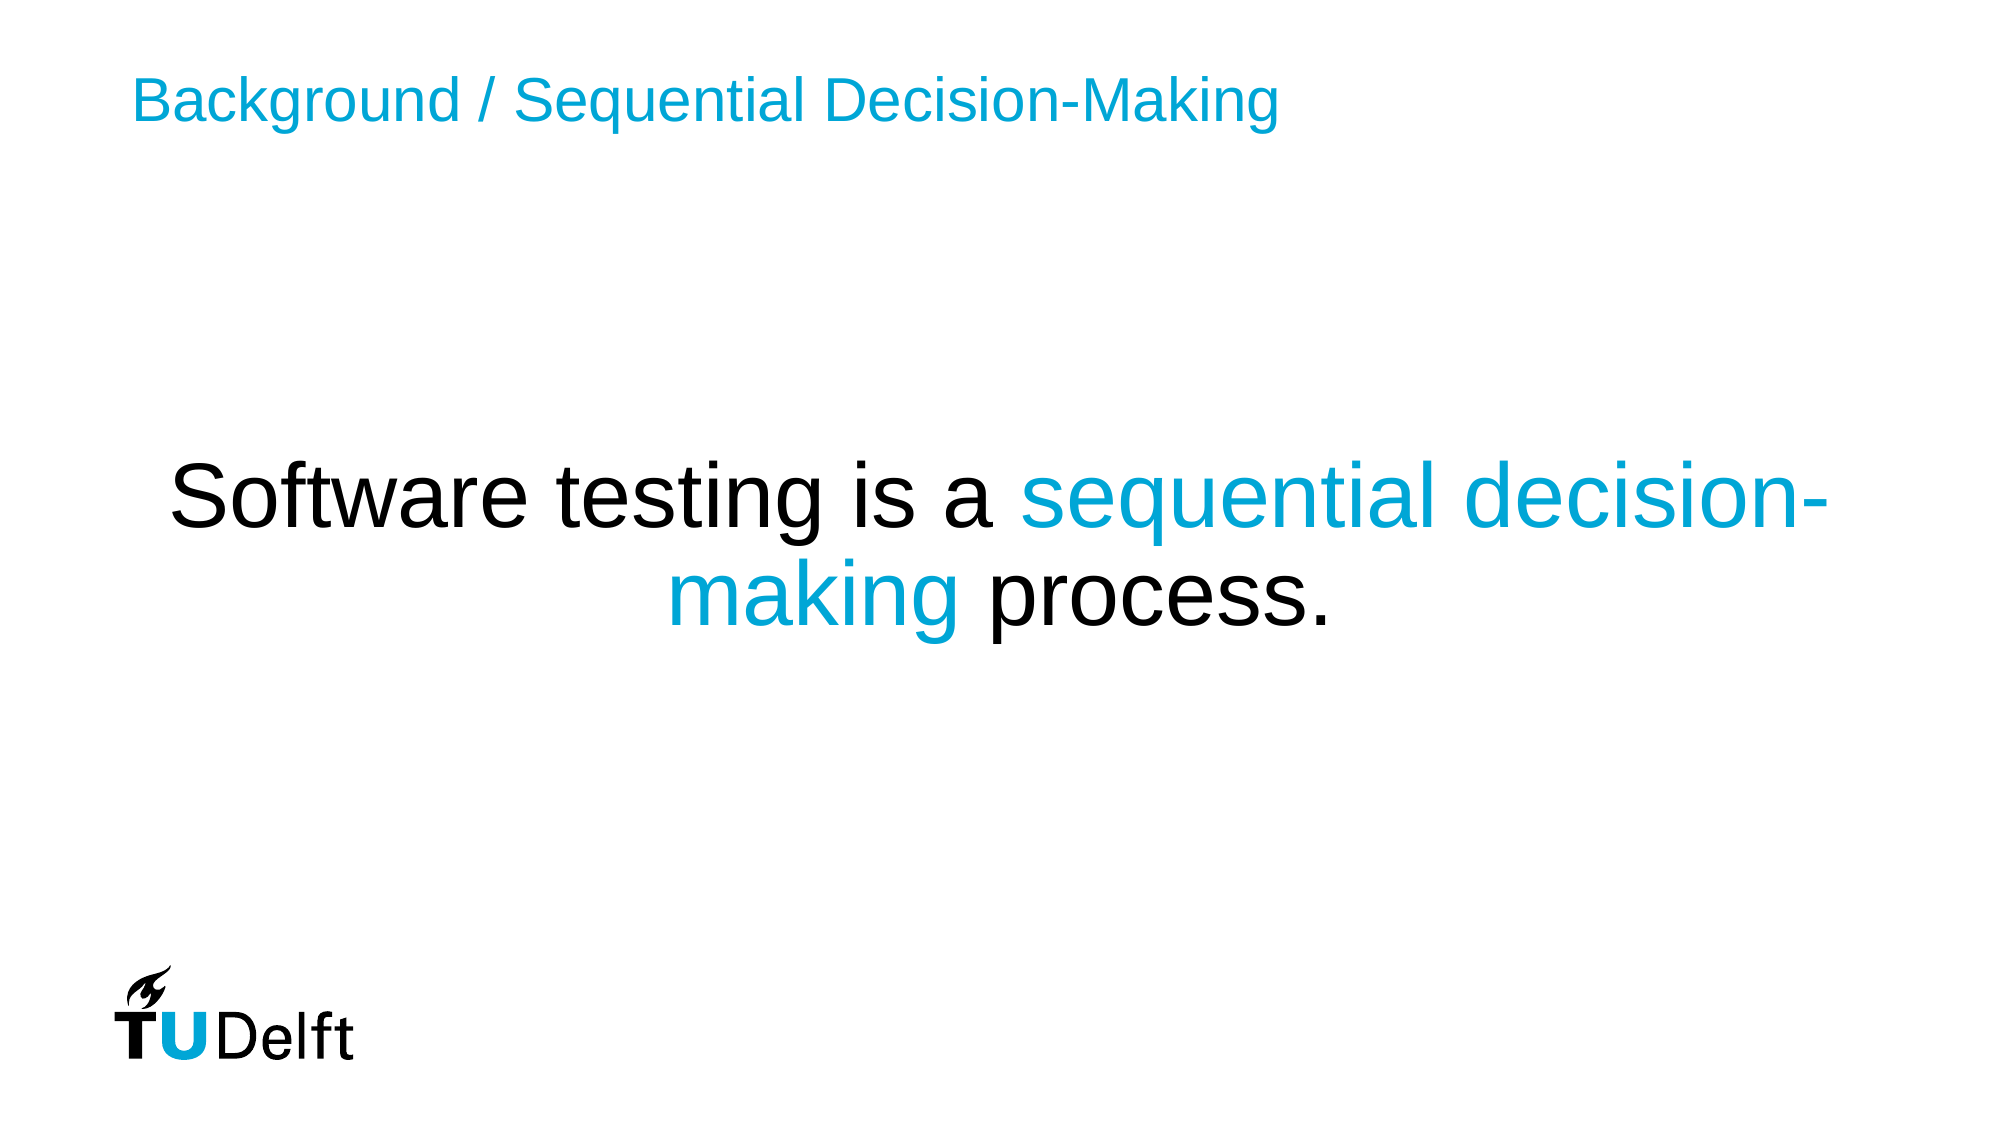

Background / Sequential Decision-Making
Software testing is a sequential decision-making process.